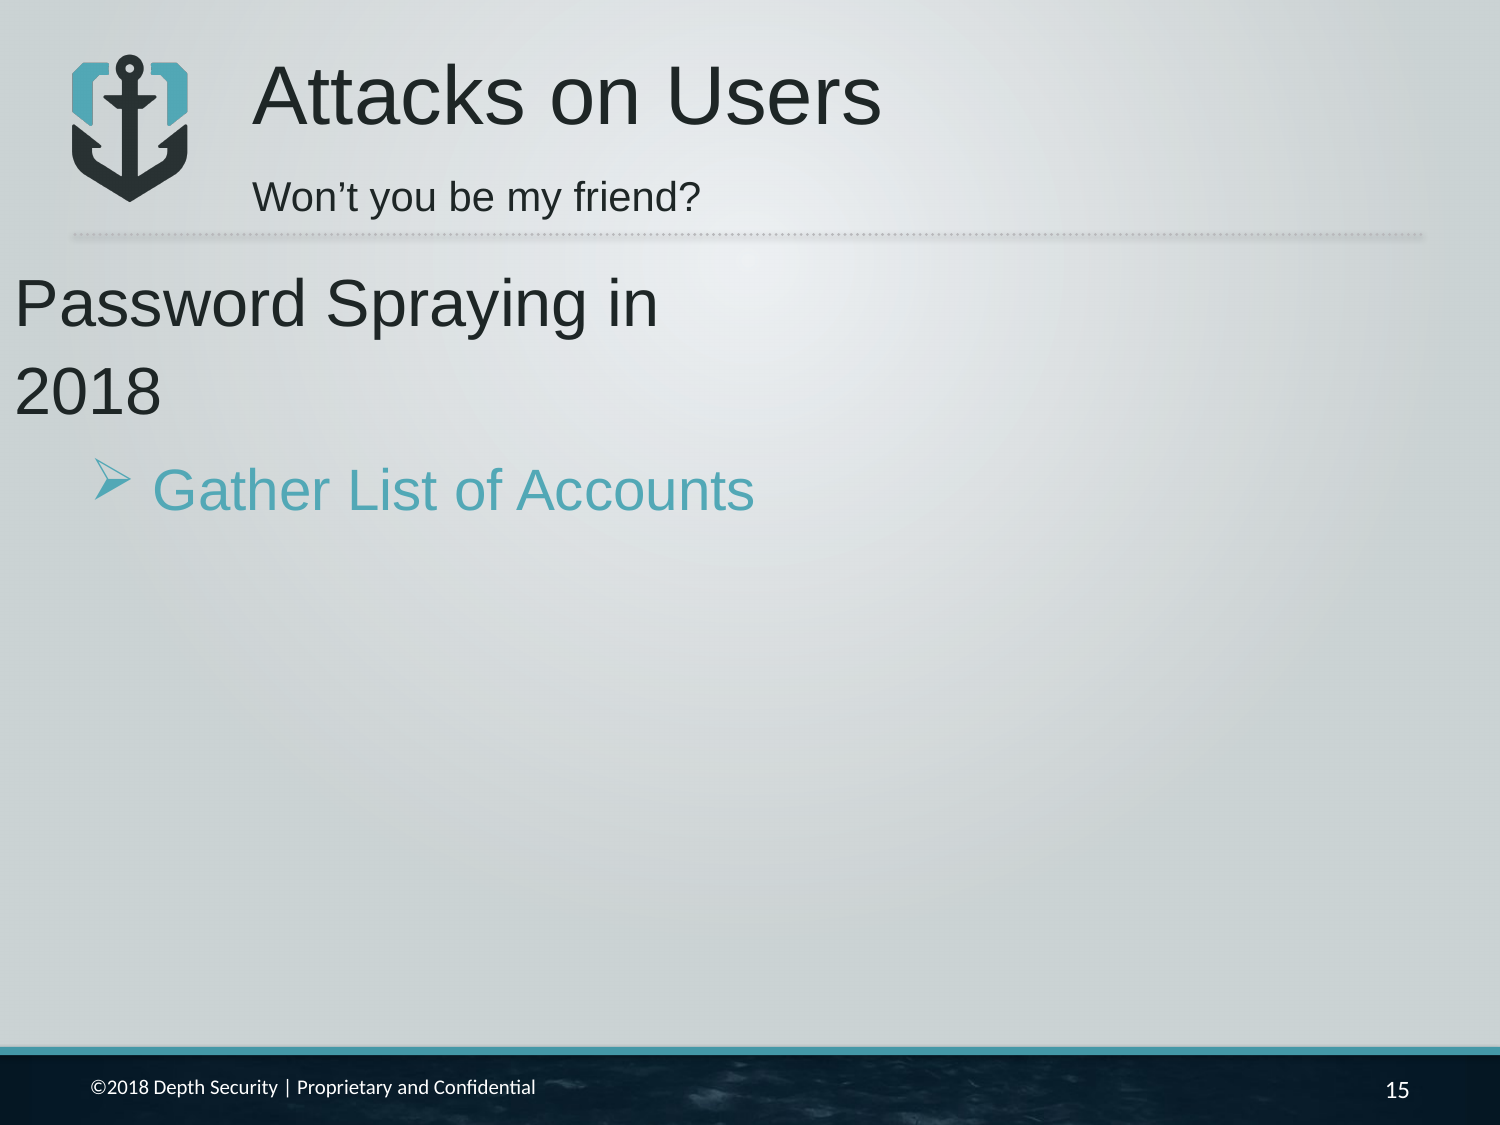

Attacks on Users
Won’t you be my friend?
Password Spraying in 2018
 Gather List of Accounts